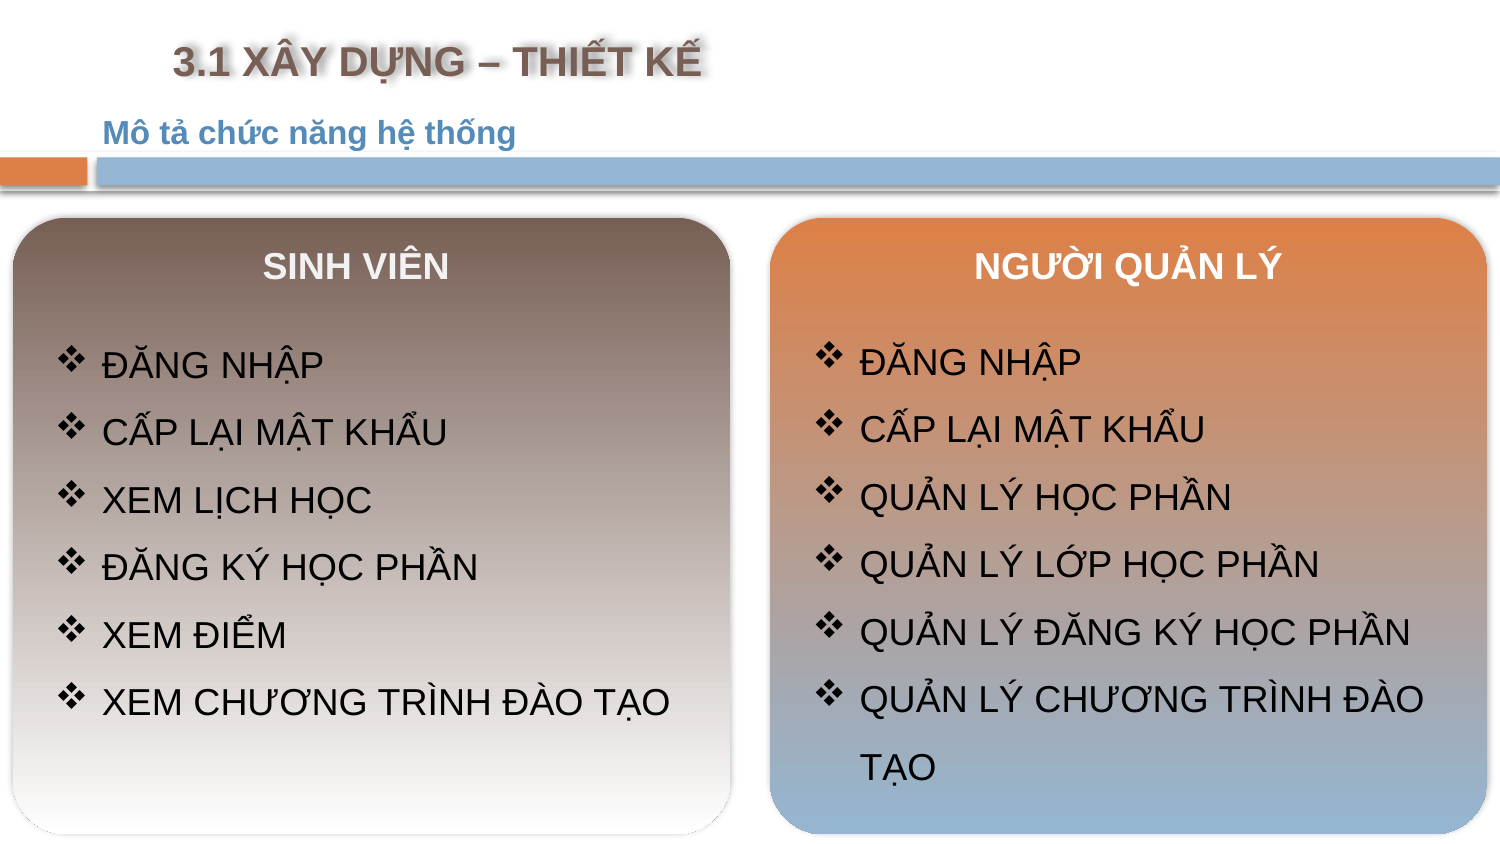

3.1 XÂY DỰNG – THIẾT KẾ
Mô tả chức năng hệ thống

SINH VIÊN
NGƯỜI QUẢN LÝ
ĐĂNG NHẬP
CẤP LẠI MẬT KHẨU
QUẢN LÝ HỌC PHẦN
QUẢN LÝ LỚP HỌC PHẦN
QUẢN LÝ ĐĂNG KÝ HỌC PHẦN
QUẢN LÝ CHƯƠNG TRÌNH ĐÀO TẠO
ĐĂNG NHẬP
CẤP LẠI MẬT KHẨU
XEM LỊCH HỌC
ĐĂNG KÝ HỌC PHẦN
XEM ĐIỂM
XEM CHƯƠNG TRÌNH ĐÀO TẠO